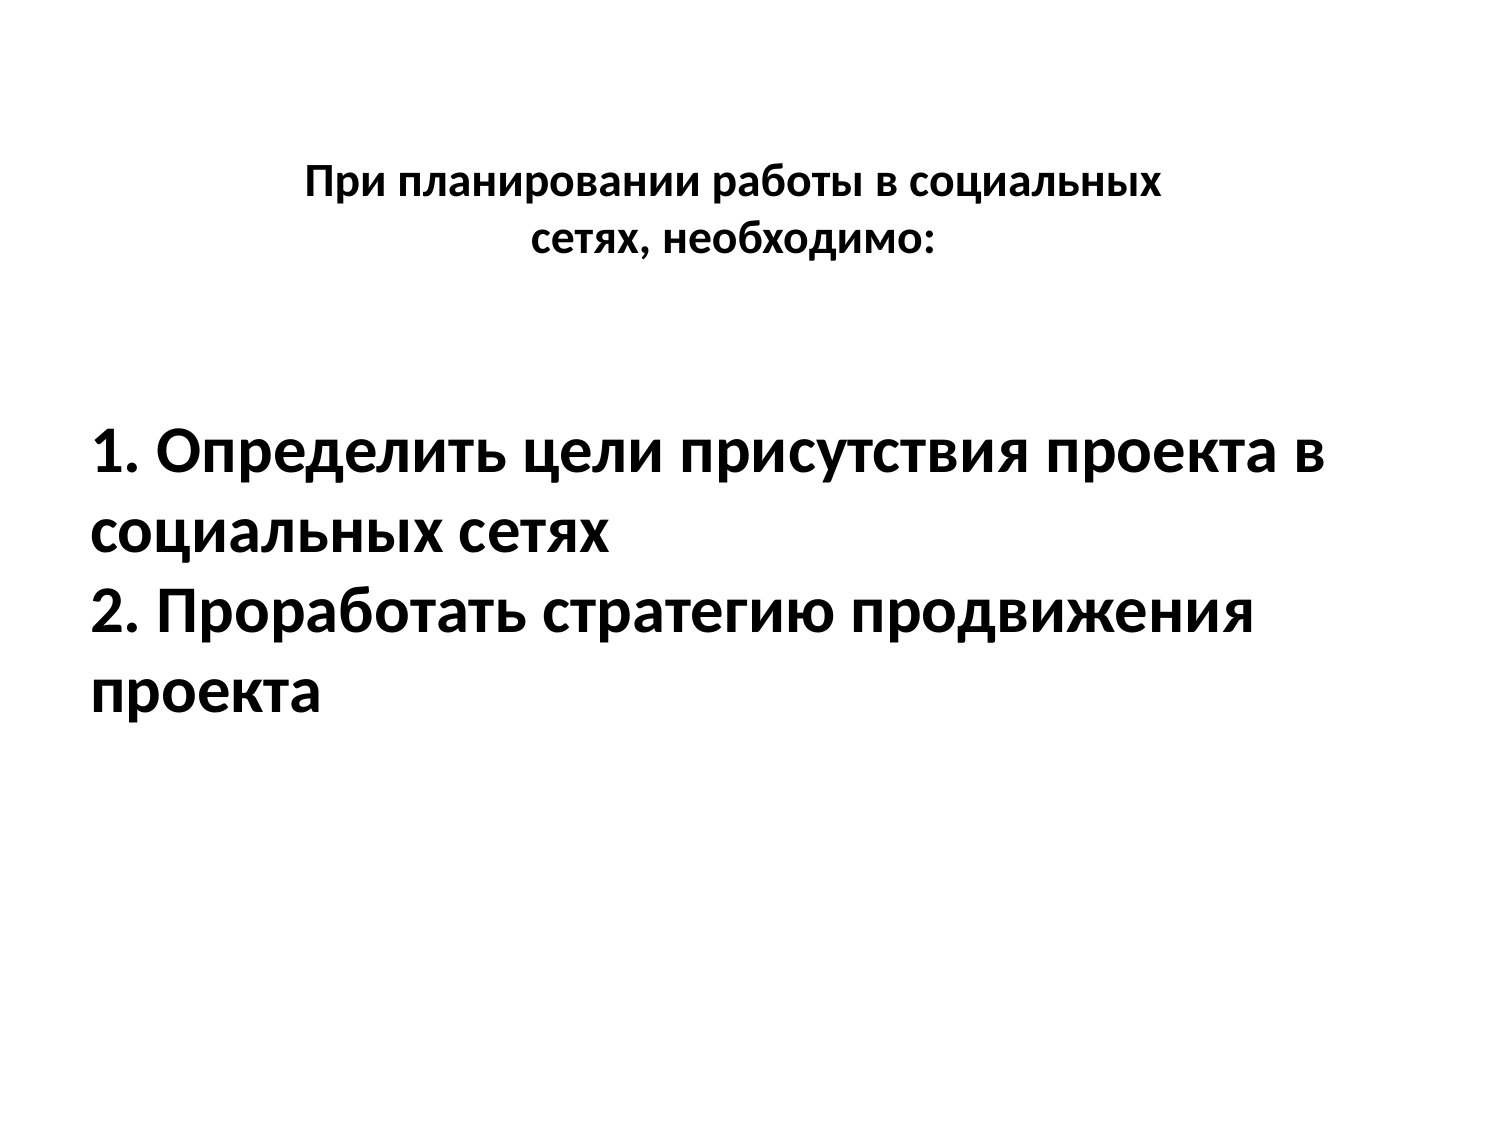

# При планировании работы в социальных сетях, необходимо:
1. Определить цели присутствия проекта в социальных сетях
2. Проработать стратегию продвижения проекта